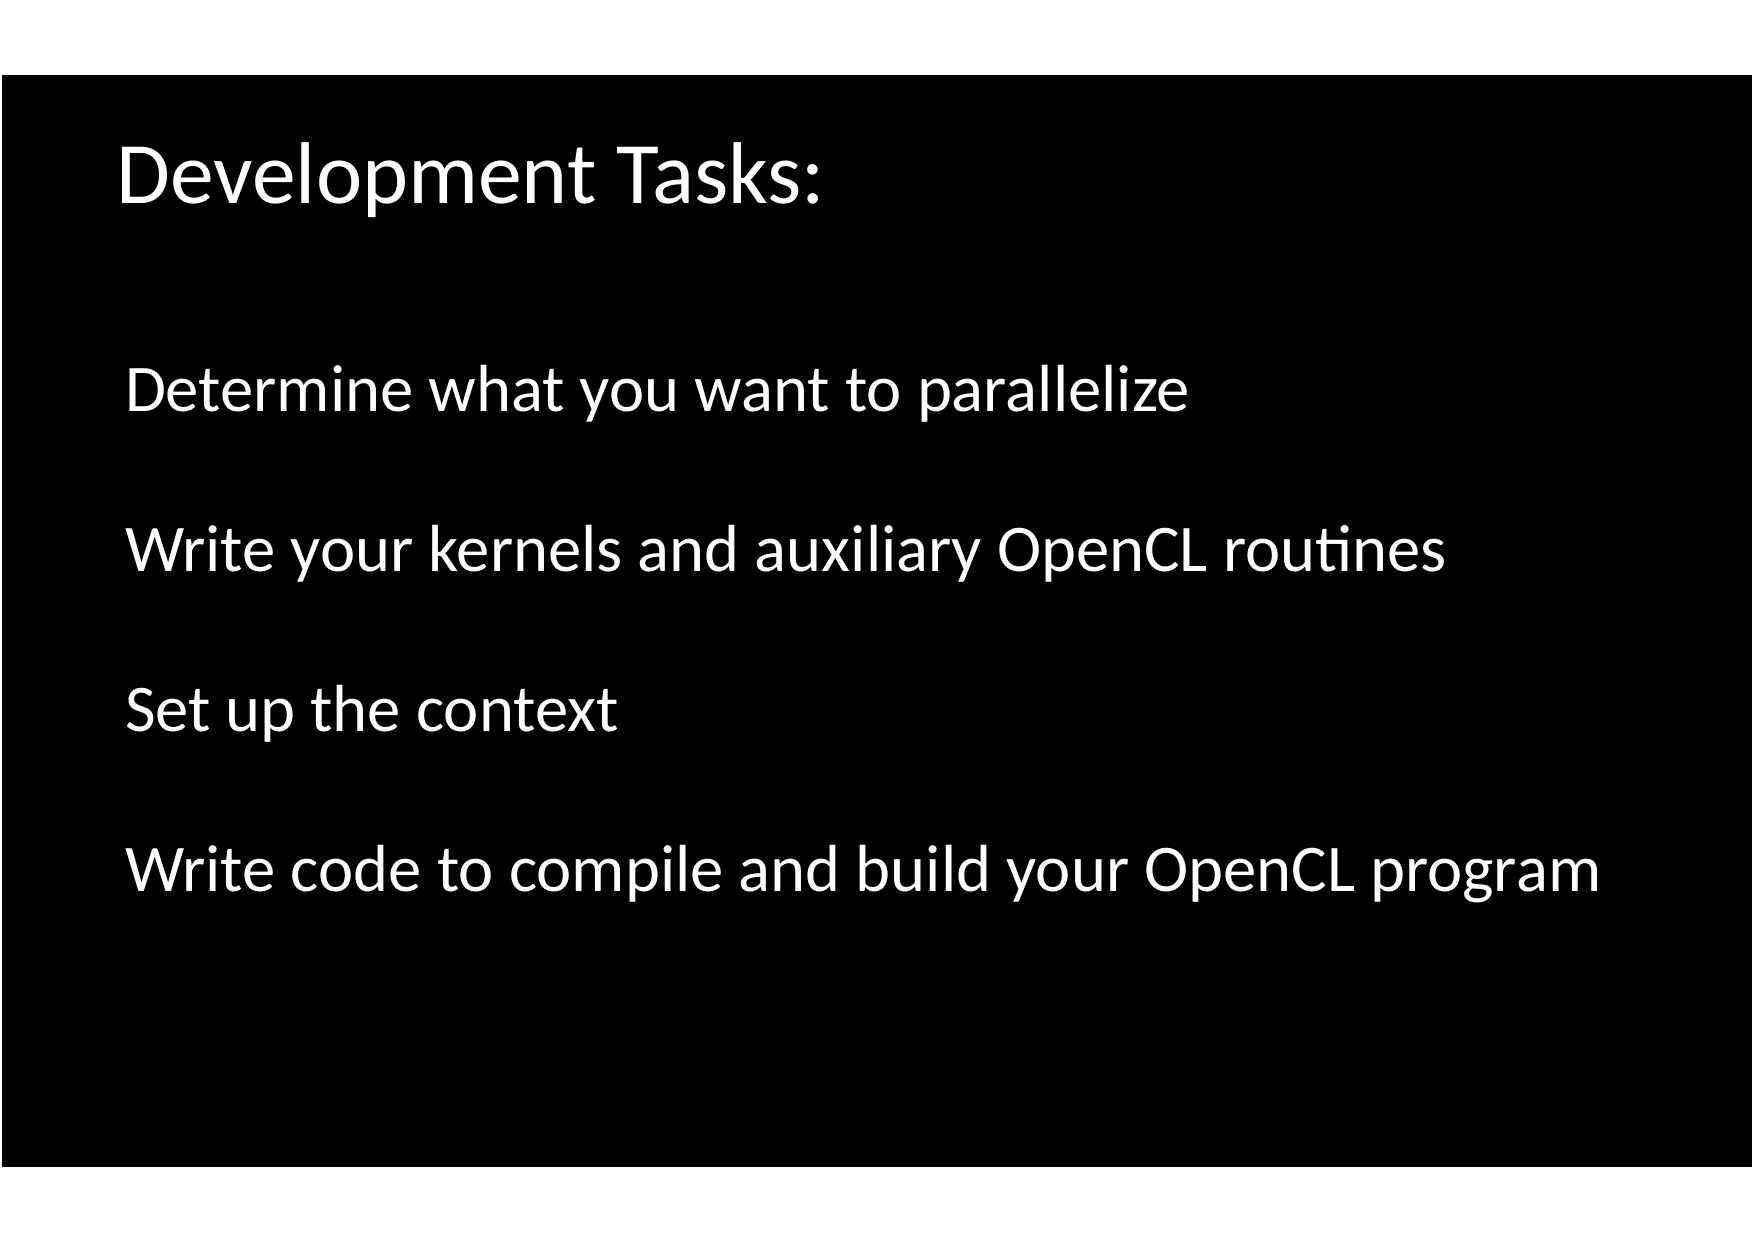

Development Tasks:
Determine what you want to parallelize

Write your kernels and auxiliary OpenCL routines

Set up the context

Write code to compile and build your OpenCL program